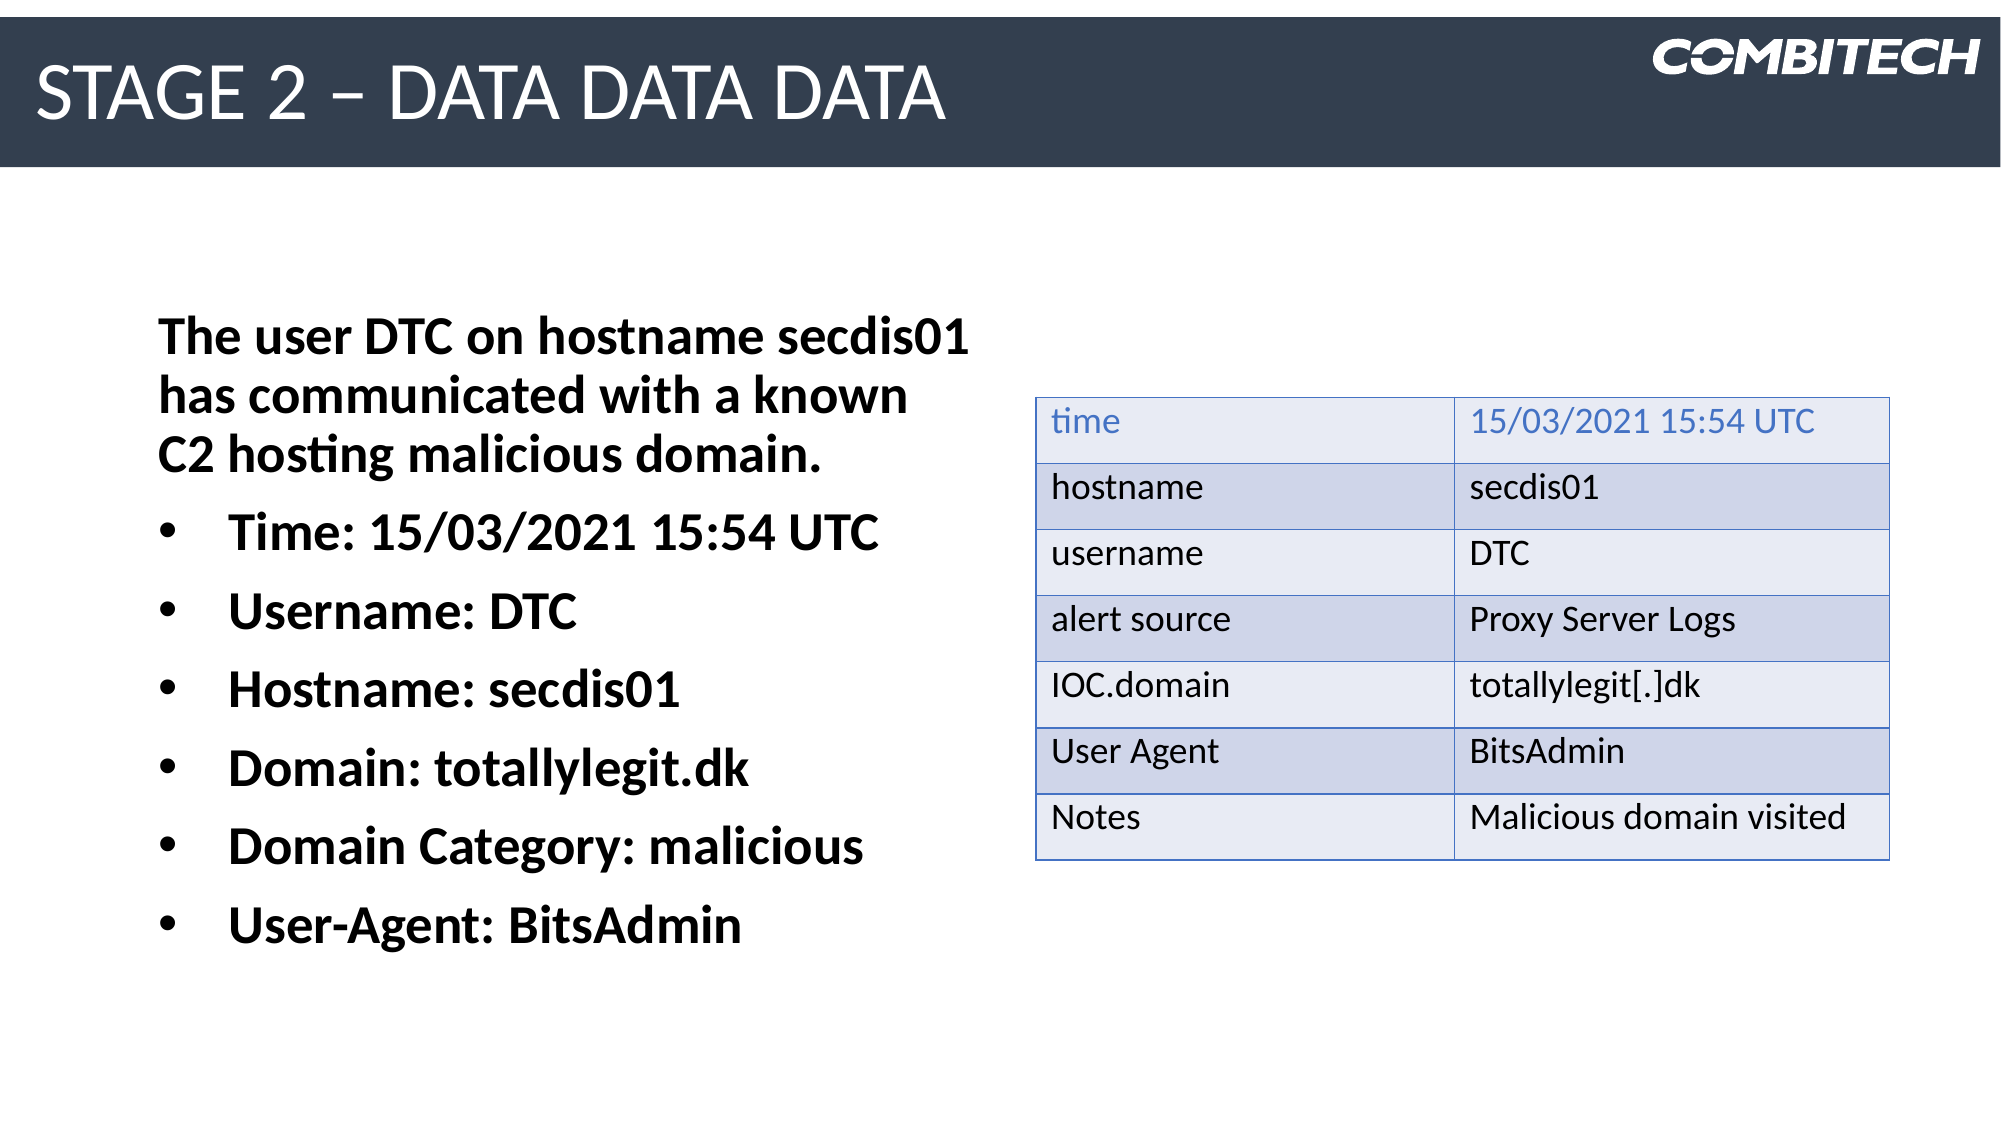

# Stage 2 – Data data data
The user DTC on hostname secdis01 has communicated with a known C2 hosting malicious domain.
Time: 15/03/2021 15:54 UTC
Username: DTC
Hostname: secdis01
Domain: totallylegit.dk
Domain Category: malicious
User-Agent: BitsAdmin

| time | 15/03/2021 15:54 UTC |
| --- | --- |
| hostname | secdis01 |
| username | DTC |
| alert source | Proxy Server Logs |
| IOC.domain | totallylegit[.]dk |
| User Agent | BitsAdmin |
| Notes | Malicious domain visited |